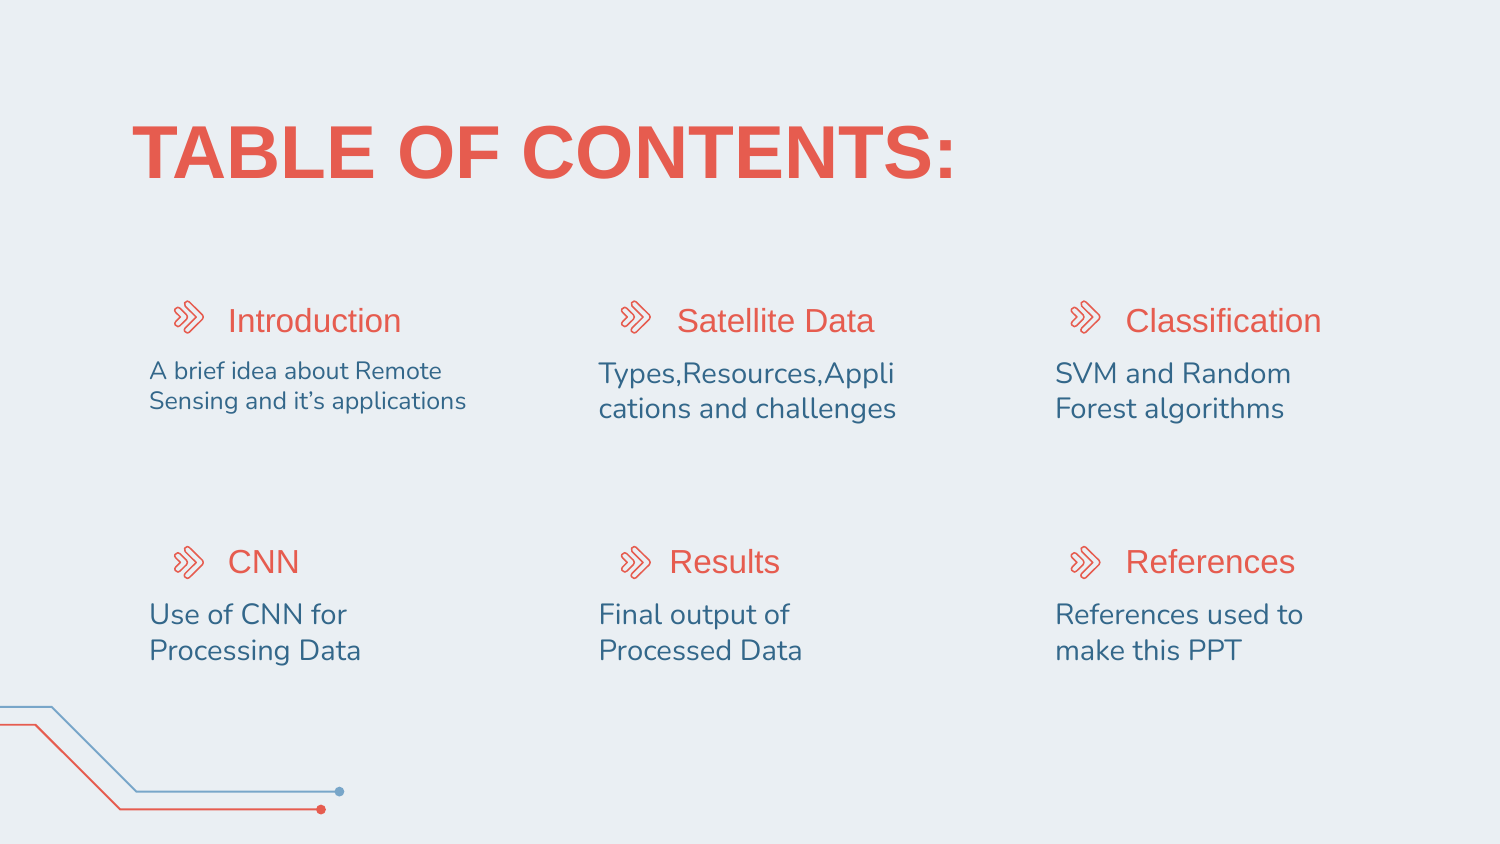

# TABLE OF CONTENTS:
Introduction
Satellite Data
Classification

A brief idea about Remote Sensing and it’s applications

Types,Resources,Applications and challenges
SVM and Random Forest algorithms
CNN
Results
References

Use of CNN for Processing Data
Final output of Processed Data
References used to make this PPT